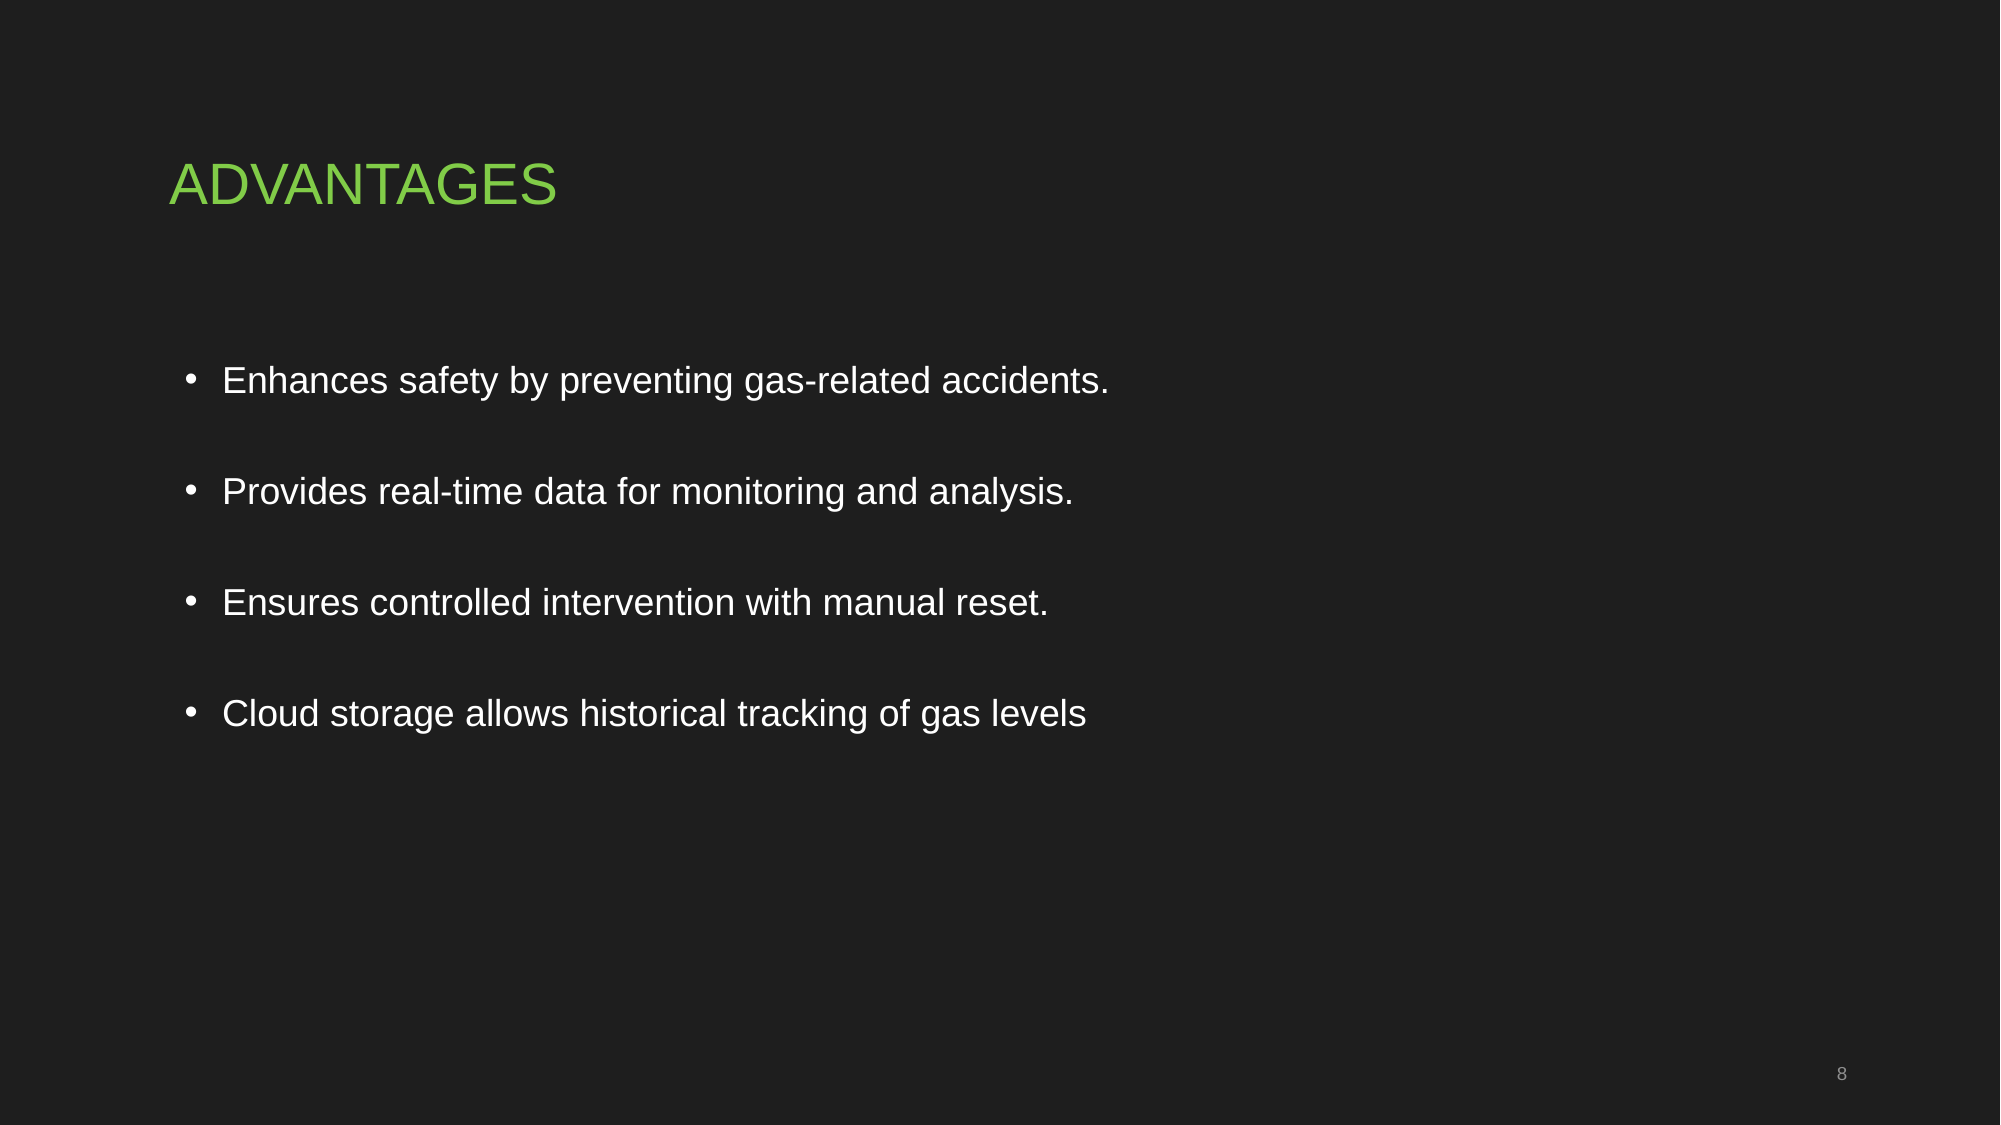

# Advantages
Enhances safety by preventing gas-related accidents.
Provides real-time data for monitoring and analysis.
Ensures controlled intervention with manual reset.
Cloud storage allows historical tracking of gas levels
8